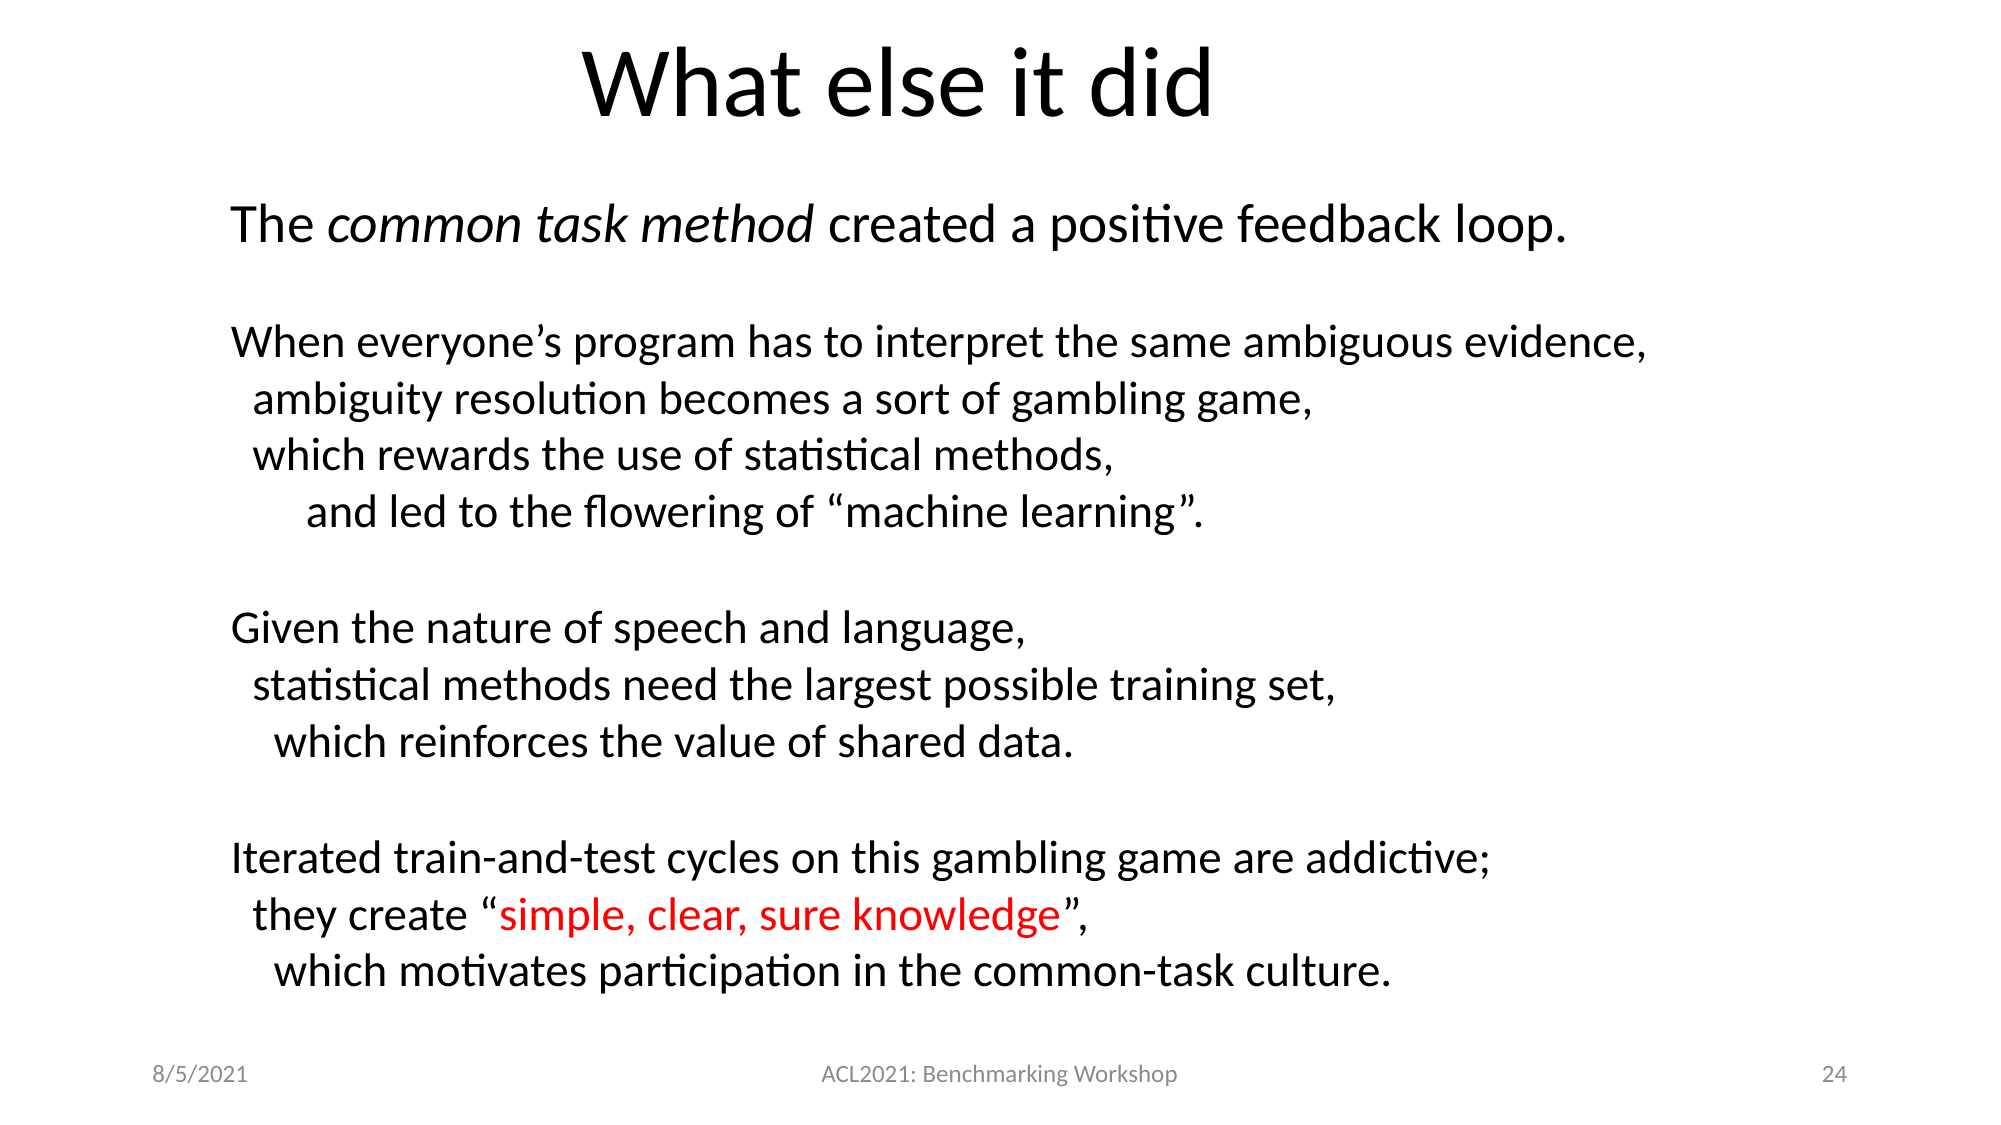

What else it did
The common task method created a positive feedback loop.

When everyone’s program has to interpret the same ambiguous evidence,
  ambiguity resolution becomes a sort of gambling game,
  which rewards the use of statistical methods,
       and led to the flowering of “machine learning”.

Given the nature of speech and language,
  statistical methods need the largest possible training set,
    which reinforces the value of shared data.

Iterated train-and-test cycles on this gambling game are addictive;
  they create “simple, clear, sure knowledge”,
    which motivates participation in the common-task culture.

8/5/2021
ACL2021: Benchmarking Workshop
24